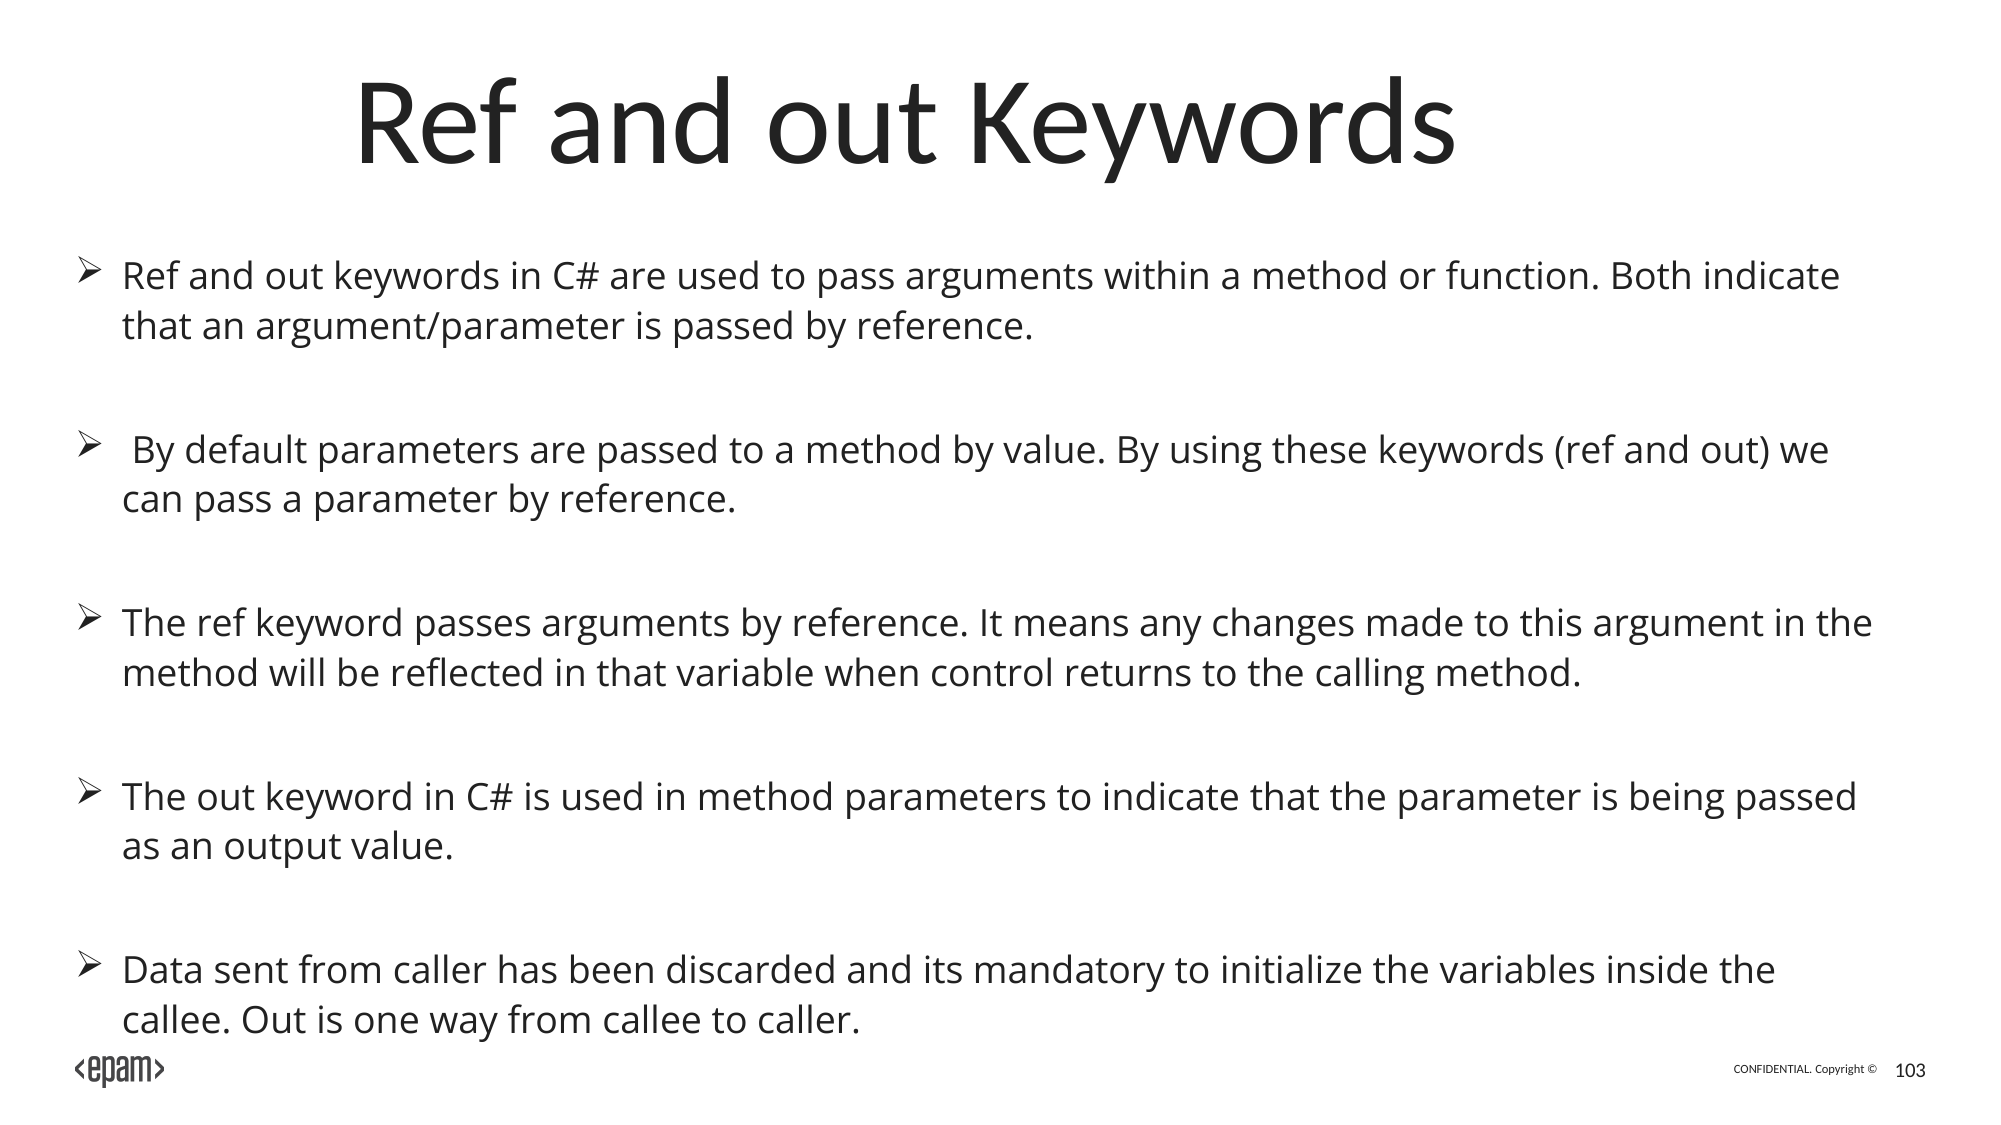

# Ref and out Keywords
Ref and out keywords in C# are used to pass arguments within a method or function. Both indicate that an argument/parameter is passed by reference.

 By default parameters are passed to a method by value. By using these keywords (ref and out) we can pass a parameter by reference.

The ref keyword passes arguments by reference. It means any changes made to this argument in the method will be reflected in that variable when control returns to the calling method.

The out keyword in C# is used in method parameters to indicate that the parameter is being passed as an output value.

Data sent from caller has been discarded and its mandatory to initialize the variables inside the callee. Out is one way from callee to caller.